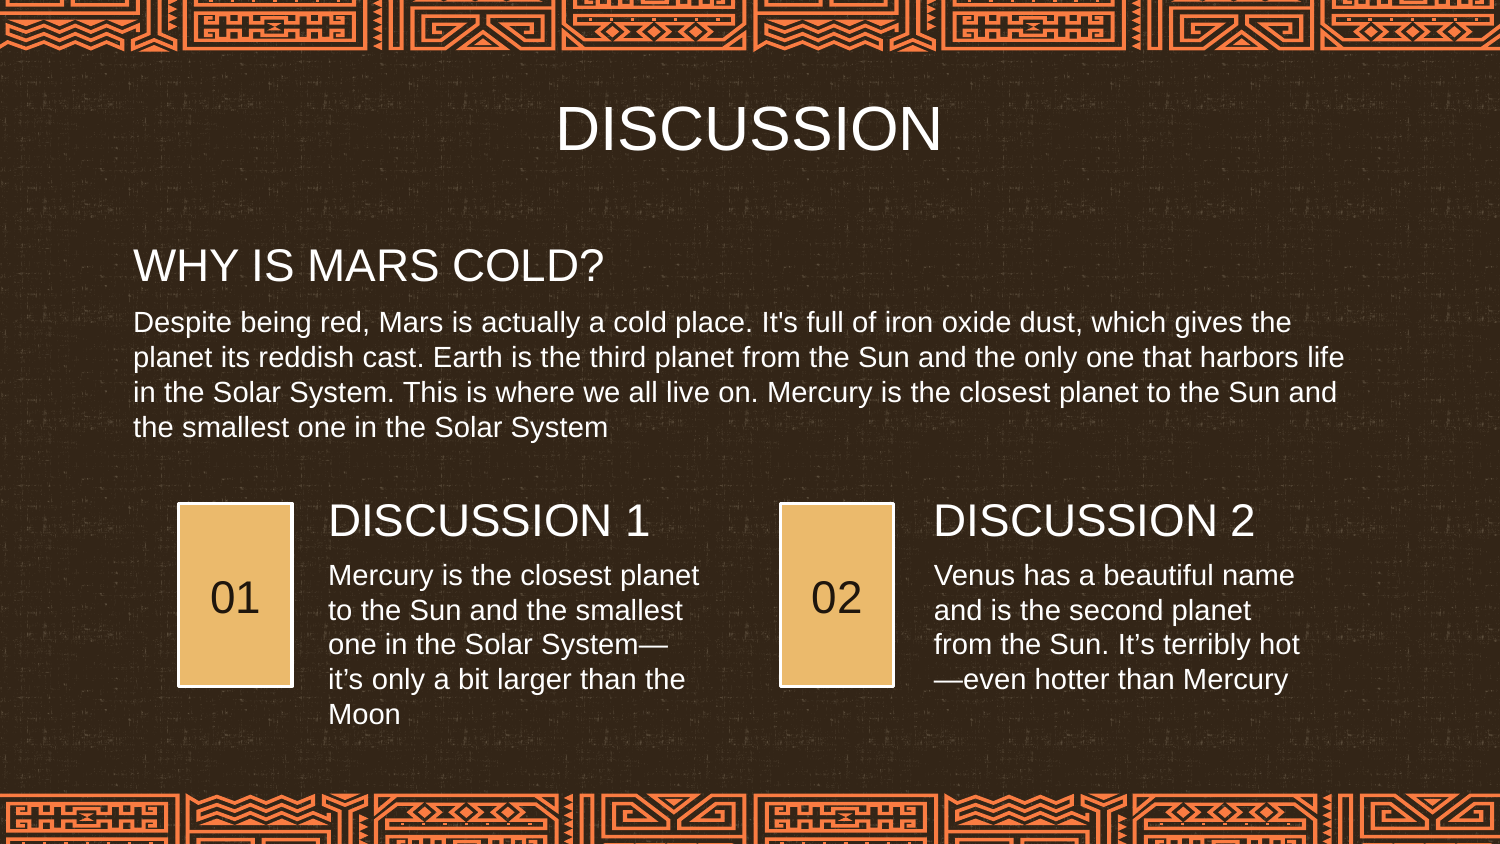

# DISCUSSION
WHY IS MARS COLD?
Despite being red, Mars is actually a cold place. It's full of iron oxide dust, which gives the planet its reddish cast. Earth is the third planet from the Sun and the only one that harbors life in the Solar System. This is where we all live on. Mercury is the closest planet to the Sun and the smallest one in the Solar System
DISCUSSION 1
DISCUSSION 2
01
02
Venus has a beautiful name and is the second planet from the Sun. It’s terribly hot—even hotter than Mercury
Mercury is the closest planet to the Sun and the smallest one in the Solar System—it’s only a bit larger than the Moon